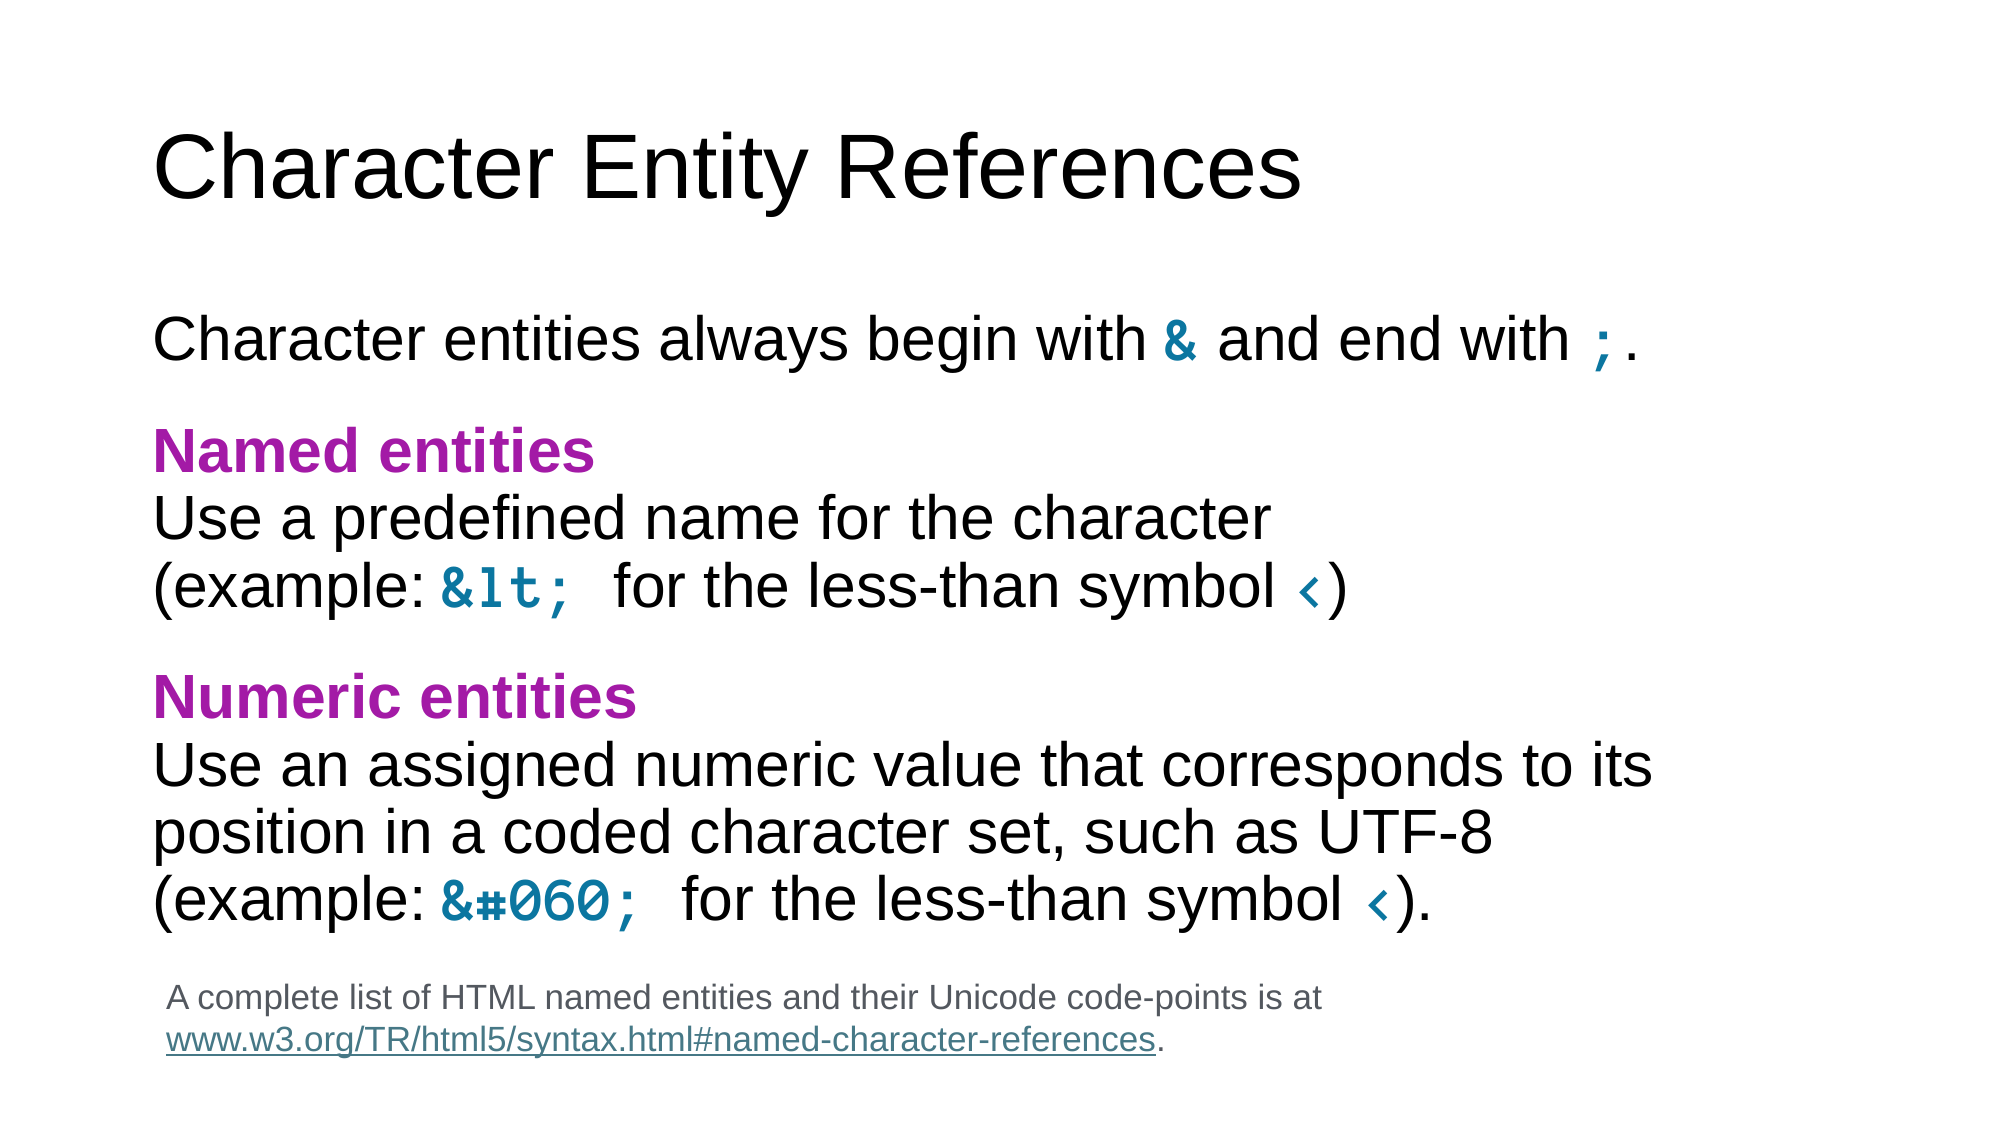

# Character Entity References
Character entities always begin with & and end with ;.
Named entities
Use a predefined name for the character
(example: &lt; for the less-than symbol <)
Numeric entities
Use an assigned numeric value that corresponds to its position in a coded character set, such as UTF-8
(example: &#060; for the less-than symbol <).
A complete list of HTML named entities and their Unicode code-points is at
www.w3.org/TR/html5/syntax.html#named-character-references.